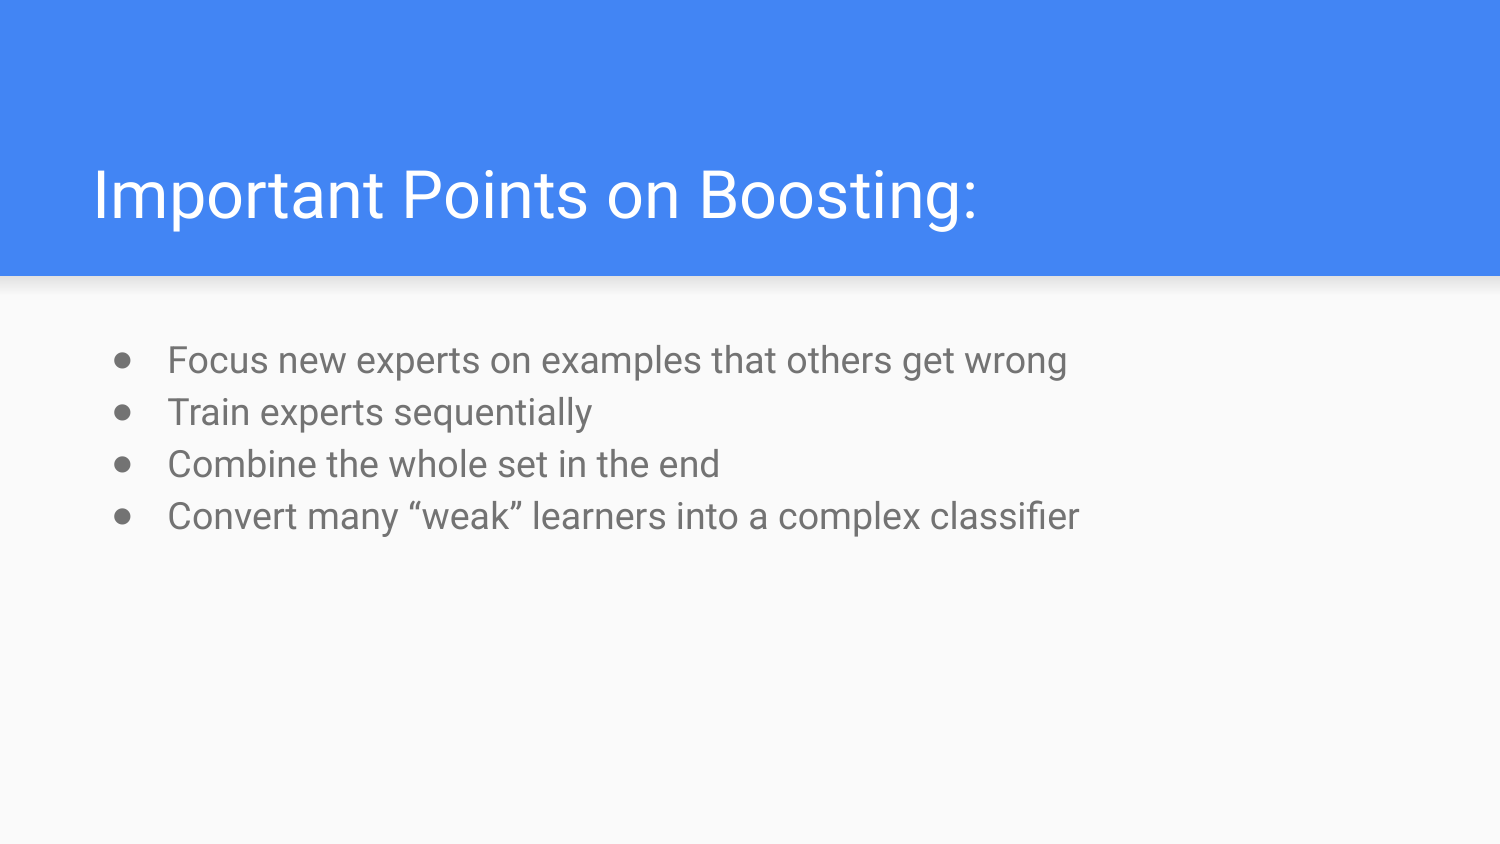

# Important Points on Boosting:
Focus new experts on examples that others get wrong
Train experts sequentially
Combine the whole set in the end
Convert many “weak” learners into a complex classifier